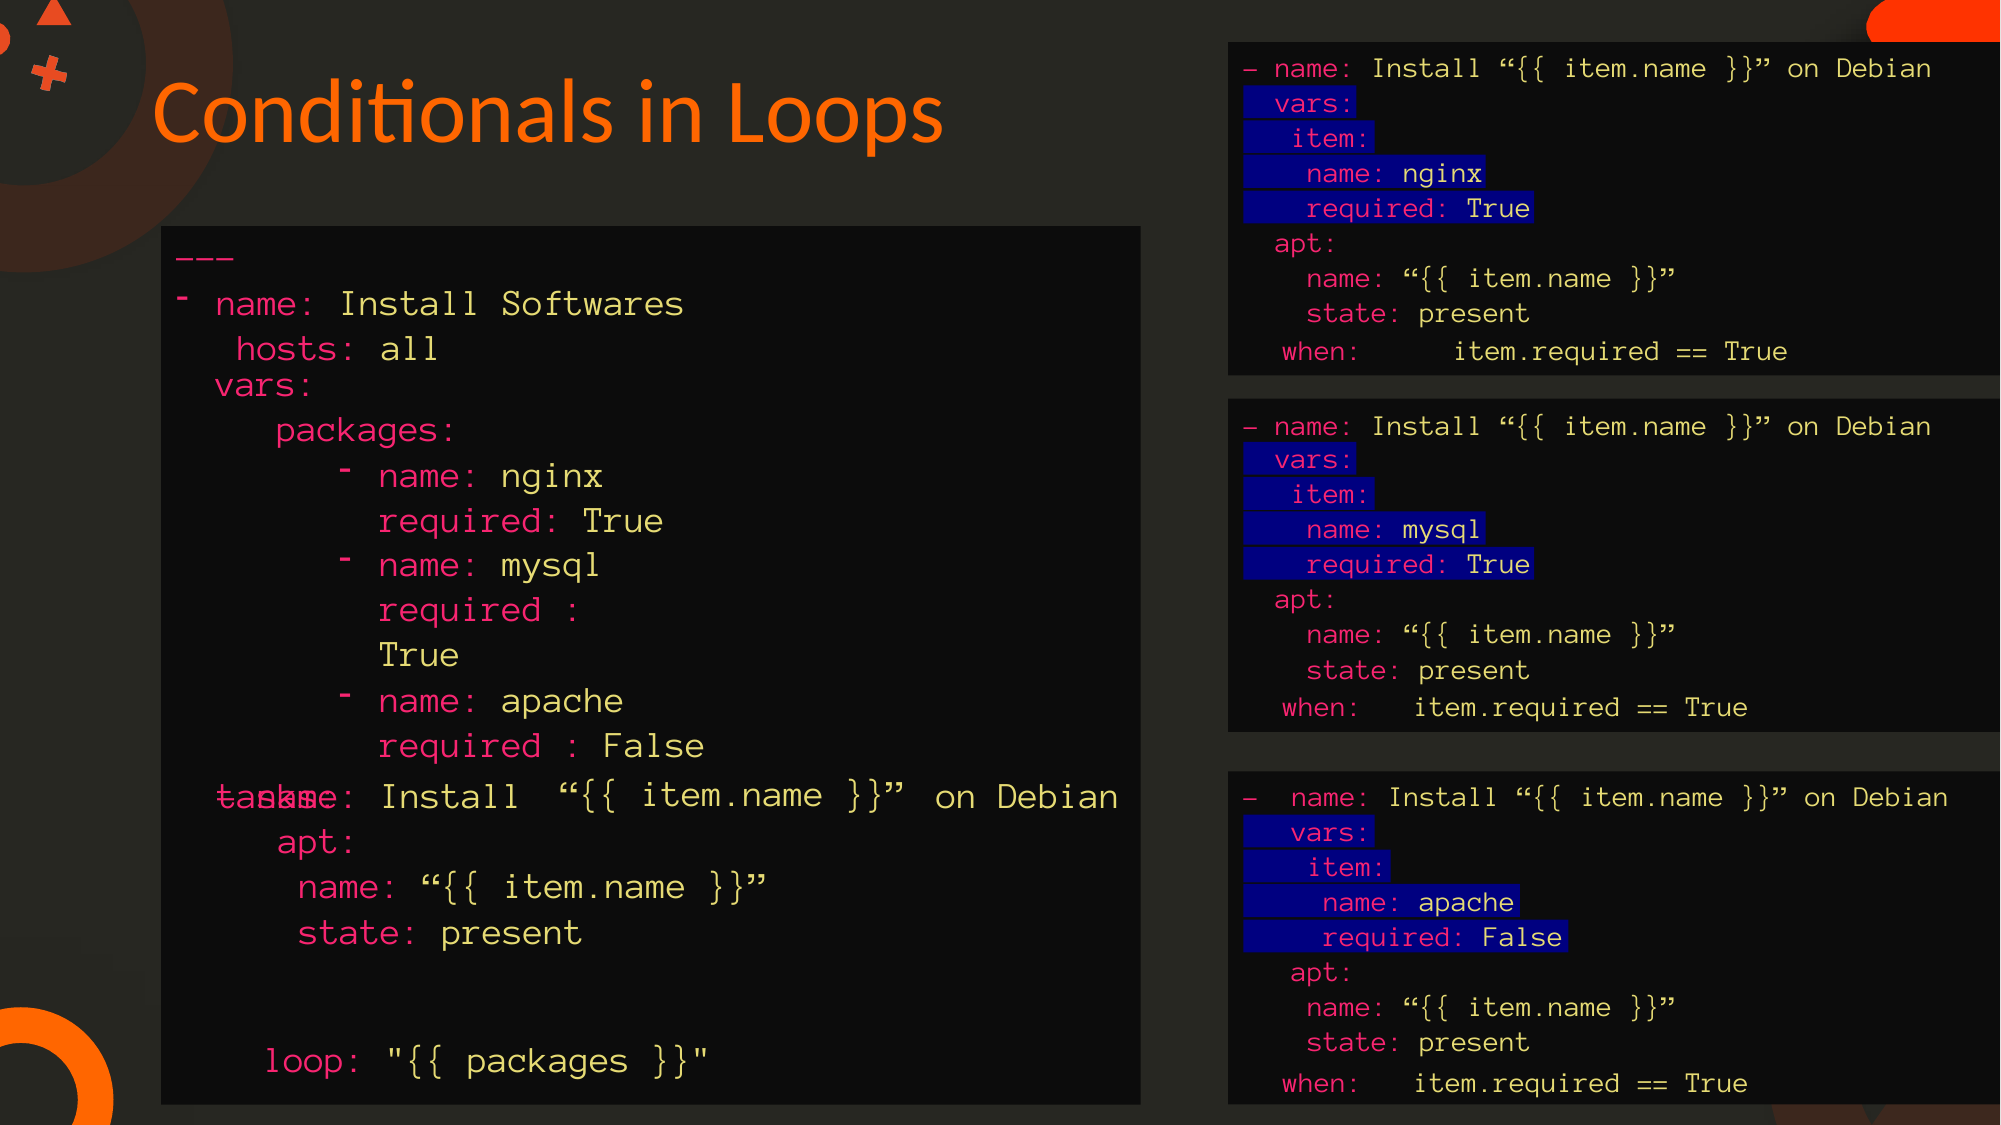

- name: Install “{{ item.name }}” on Debian
# Conditionals in Loops
vars:
item:
name: nginx
required: True
apt:
name: “{{ item.name }}”
state: present

---
name: Install Softwares  hosts: all
vars:
packages:
name: nginx  required: True
name: mysql
required : True
name: apache  required : False
tasks:
when:	item.required == True

- name: Install “{{ item.name }}” on Debian

vars:
item:
name: mysql
required: True
apt:
name: “{{ item.name }}”
state: present
when:	item.required == True
“{{ item.name }}”
- name: Install  apt:
on Debian

-	name: Install “{{ item.name }}” on Debian
vars:
item:

name: “{{ item.name }}”
state: present
nginx
name: apache
required: False
apt:
name: “{{ item.name }}”
state: present
loop: "{{ packages }}"
when:	item.required == True